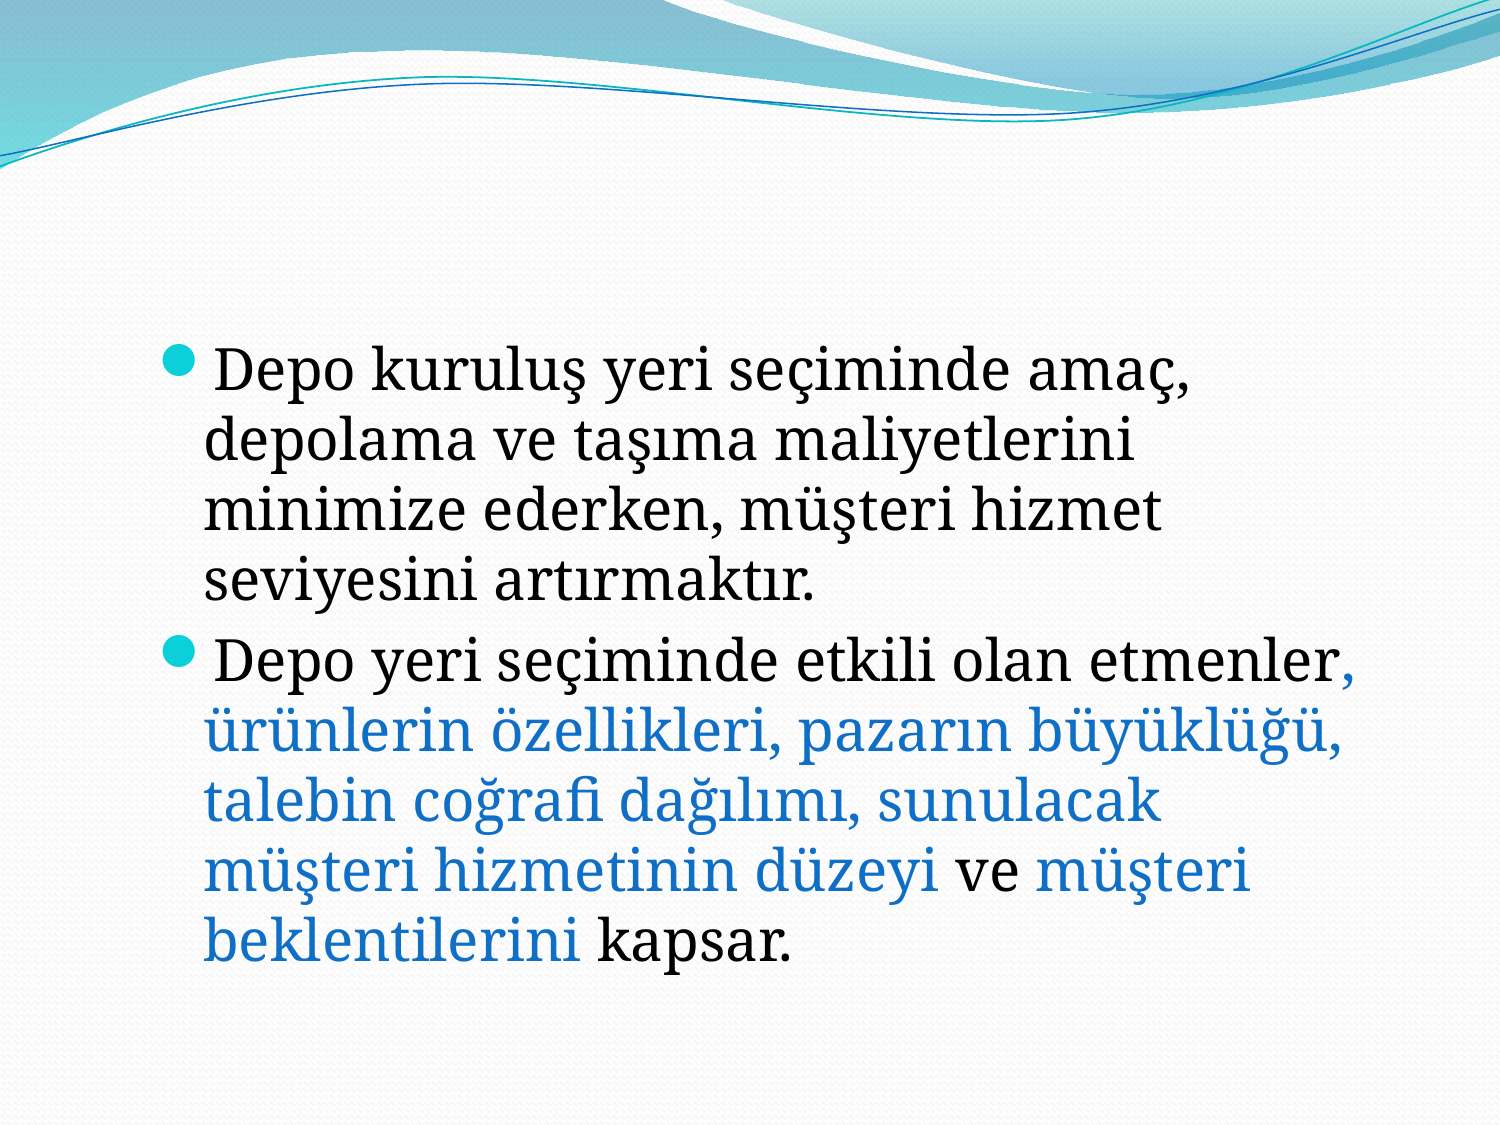

#
Depo kuruluş yeri seçiminde amaç, depolama ve taşıma maliyetlerini minimize ederken, müşteri hizmet seviyesini artırmaktır.
Depo yeri seçiminde etkili olan etmenler, ürünlerin özellikleri, pazarın büyüklüğü, talebin coğrafi dağılımı, sunulacak müşteri hizmetinin düzeyi ve müşteri beklentilerini kapsar.